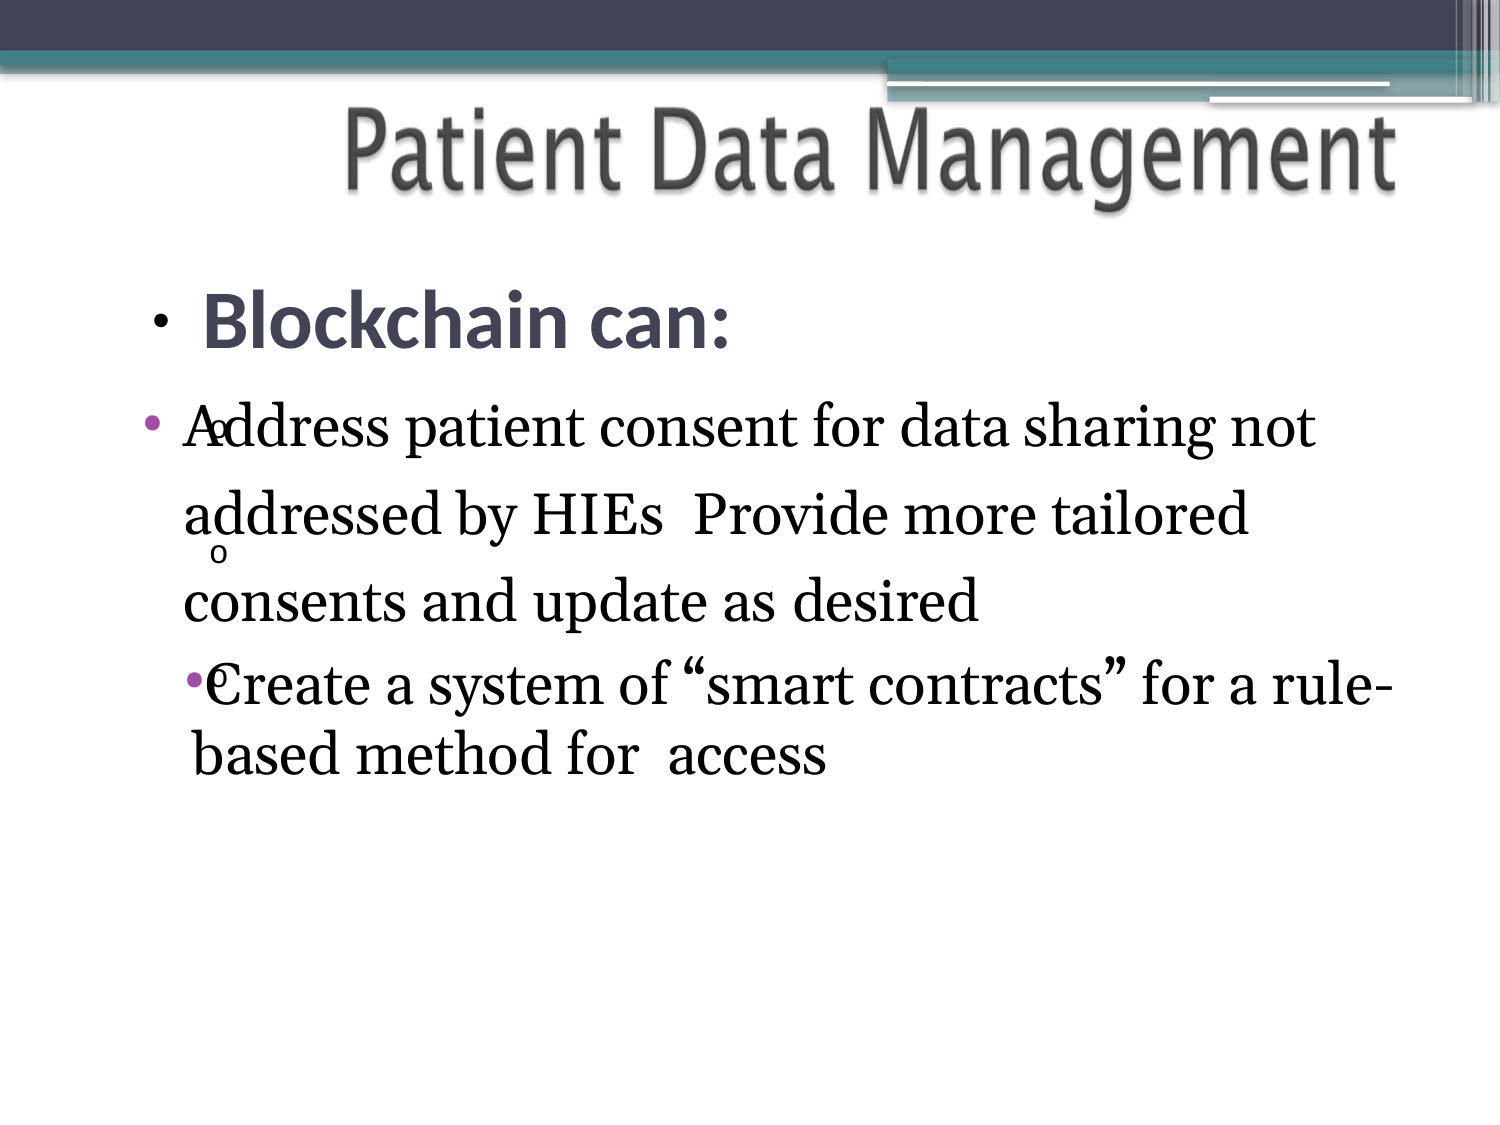

# Blockchain can:
•
Address patient consent for data sharing not addressed by HIEs  Provide more tailored consents and update as desired
Create a system of “smart contracts” for a rule-based method for  access
o  o  o